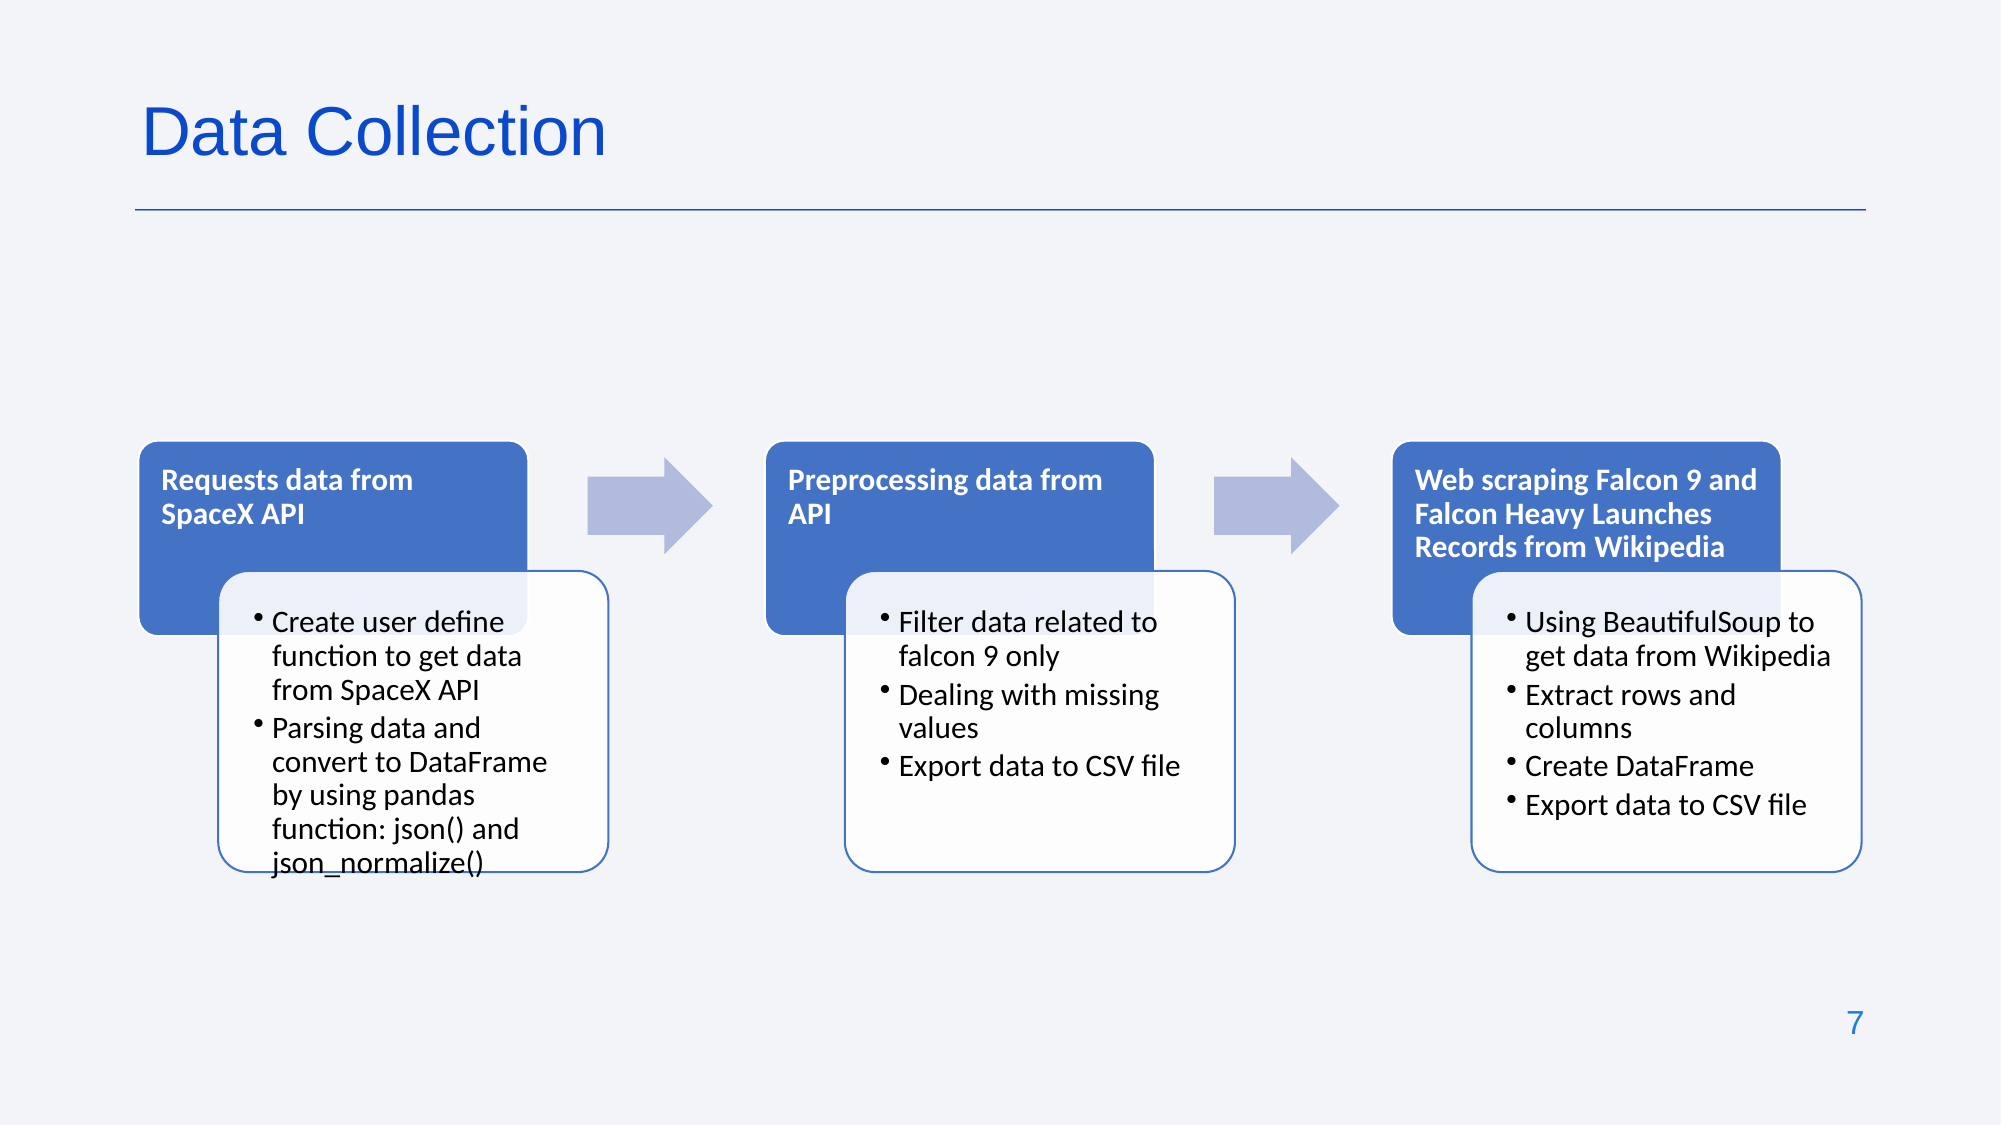

Data Collection
Requests data from SpaceX API
Create user define function to get data from SpaceX API
Parsing data and convert to DataFrame by using pandas function: json() and json_normalize()

Preprocessing data from API
Filter data related to falcon 9 only
Dealing with missing values
Export data to CSV file

Web scraping Falcon 9 and Falcon Heavy Launches Records from Wikipedia
Using BeautifulSoup to get data from Wikipedia
Extract rows and columns
Create DataFrame
Export data to CSV file
7